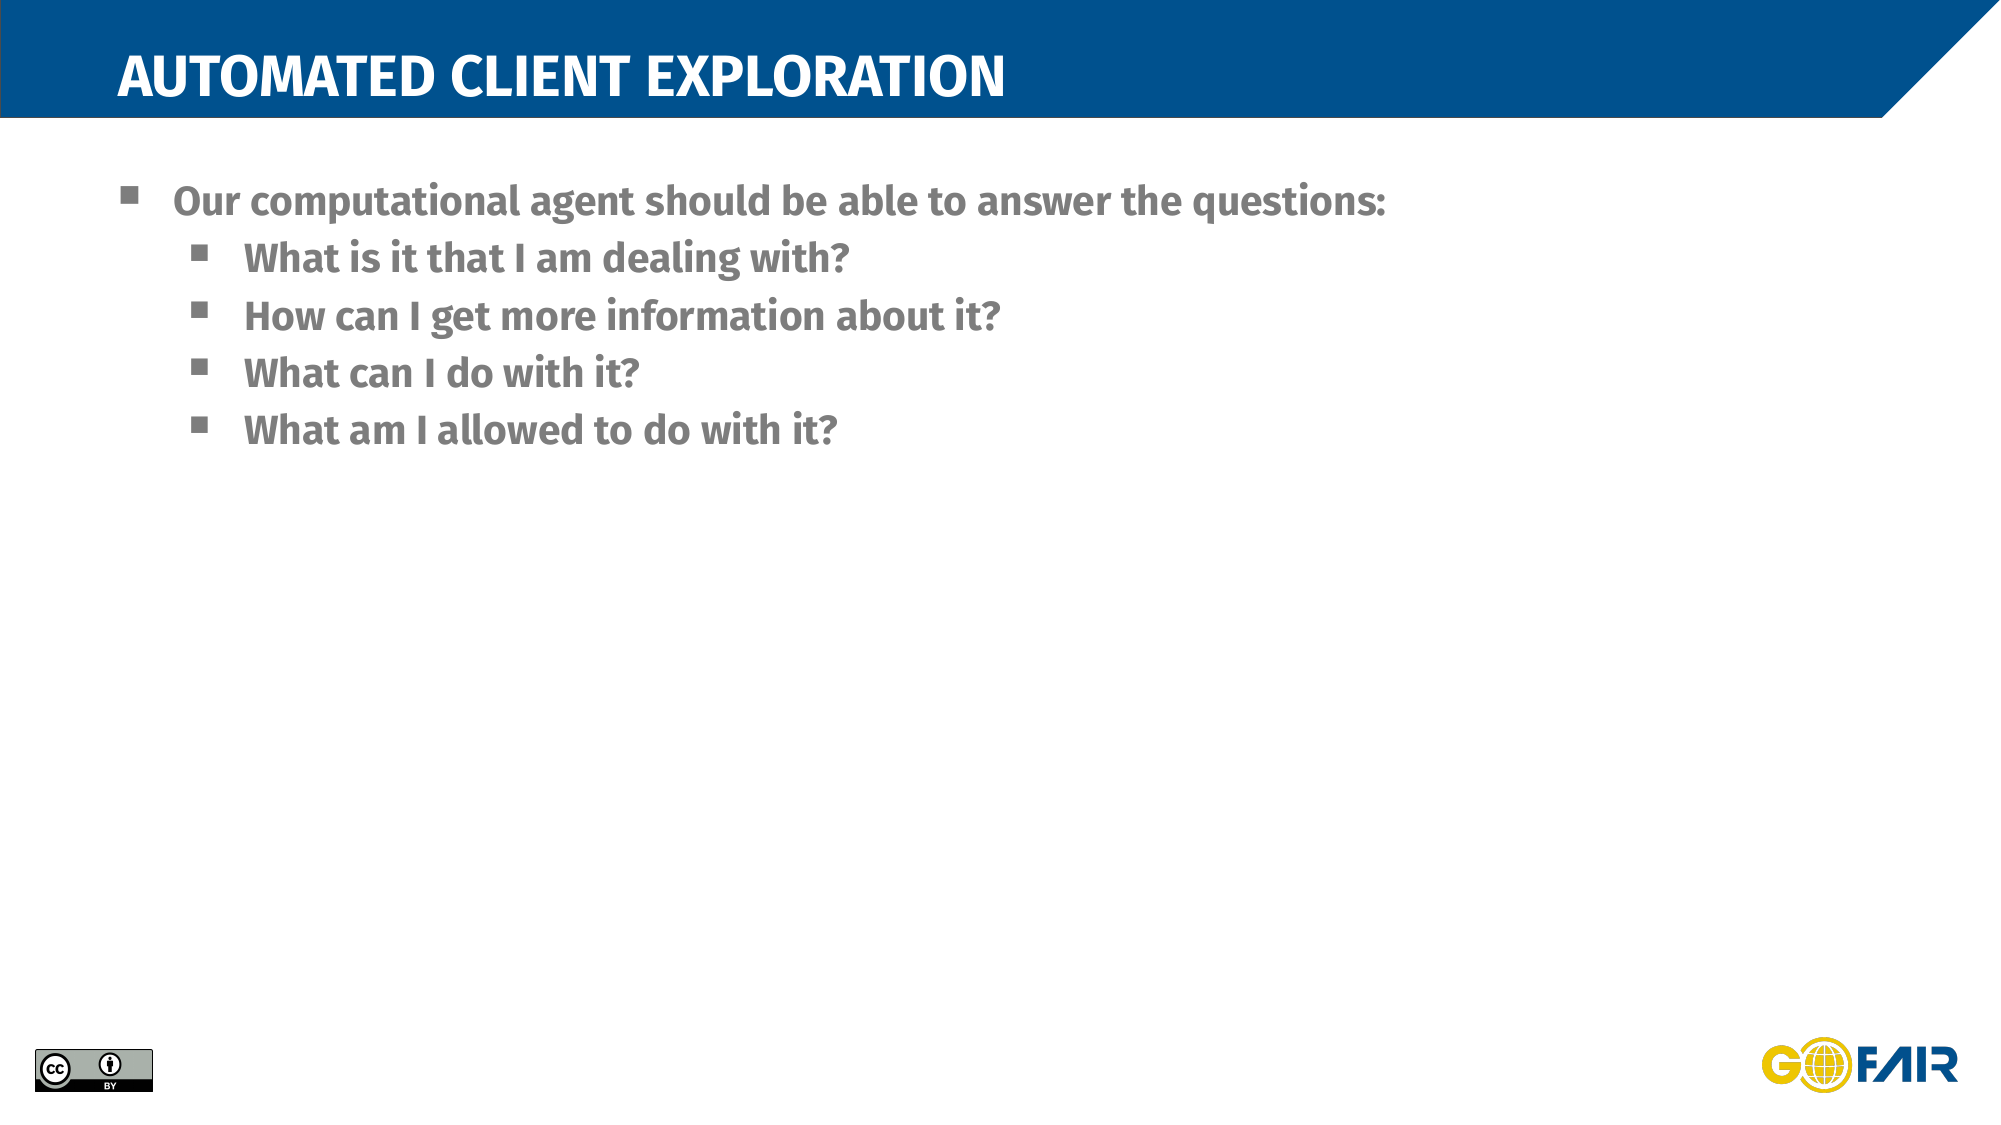

# Automated client exploration
Our computational agent should be able to answer the questions:
What is it that I am dealing with?
How can I get more information about it?
What can I do with it?
What am I allowed to do with it?